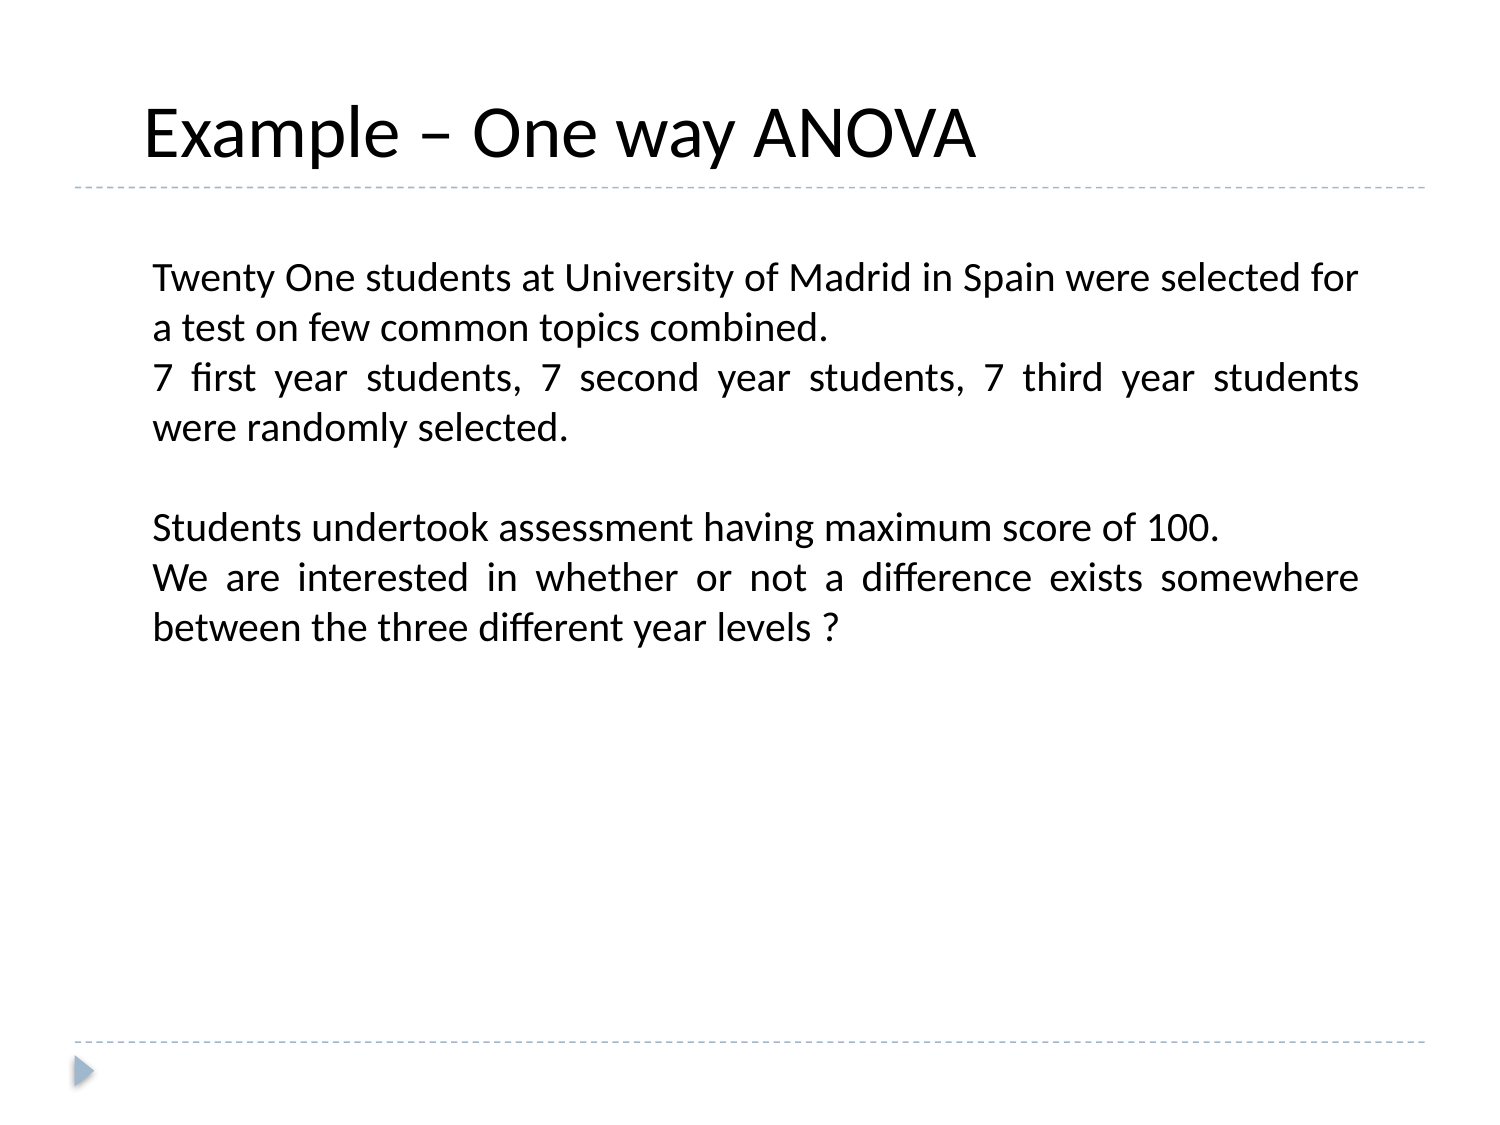

Example – One way ANOVA
Twenty One students at University of Madrid in Spain were selected for a test on few common topics combined.
7 first year students, 7 second year students, 7 third year students were randomly selected.

Students undertook assessment having maximum score of 100.
We are interested in whether or not a difference exists somewhere between the three different year levels ?